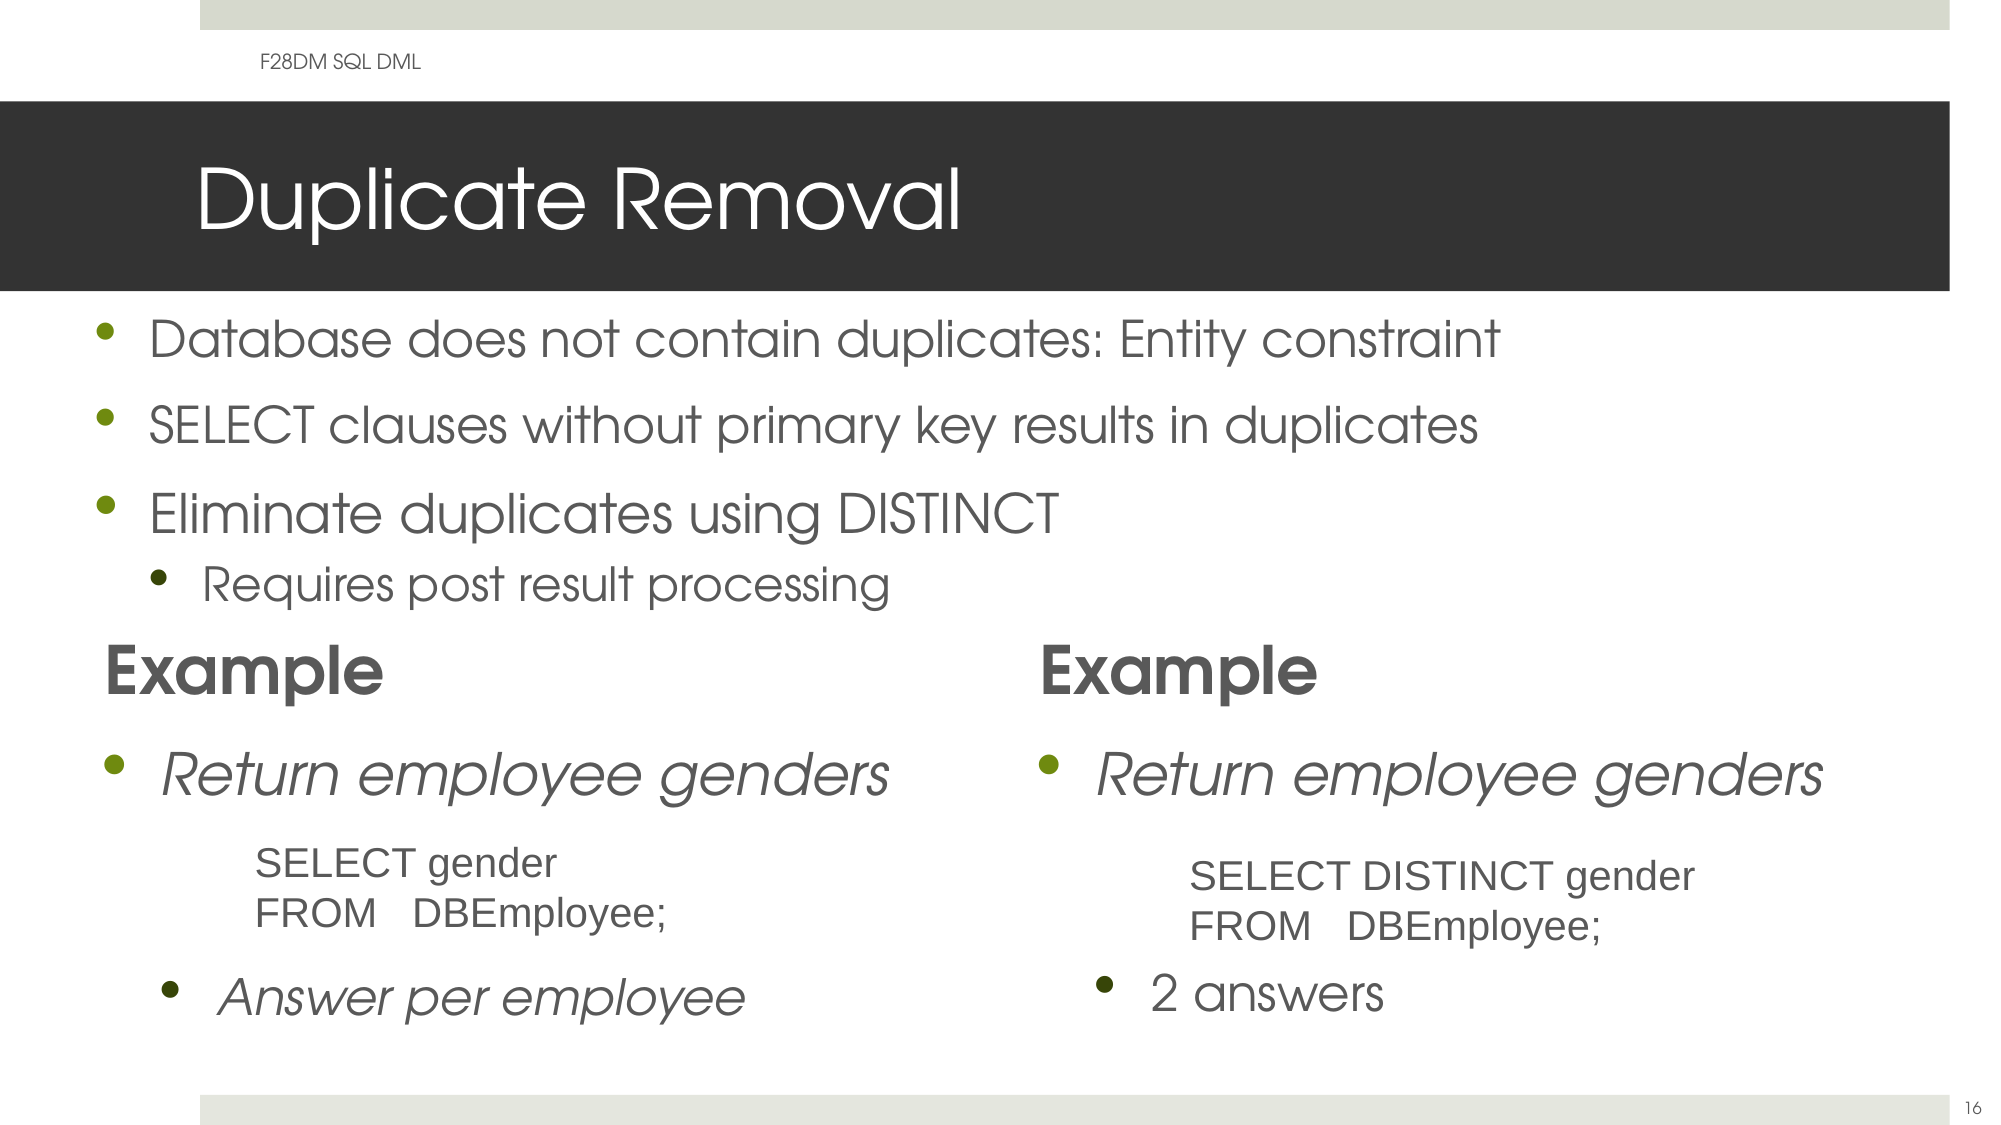

F28DM SQL DML

# Duplicate Removal
Database does not contain duplicates: Entity constraint
SELECT clauses without primary key results in duplicates
Eliminate duplicates using DISTINCT
Requires post result processing

Example
Return employee genders
	SELECT gender
	FROM   DBEmployee;
Answer per employee

Example
Return employee genders
	SELECT DISTINCT gender
	FROM   DBEmployee;
2 answers
16